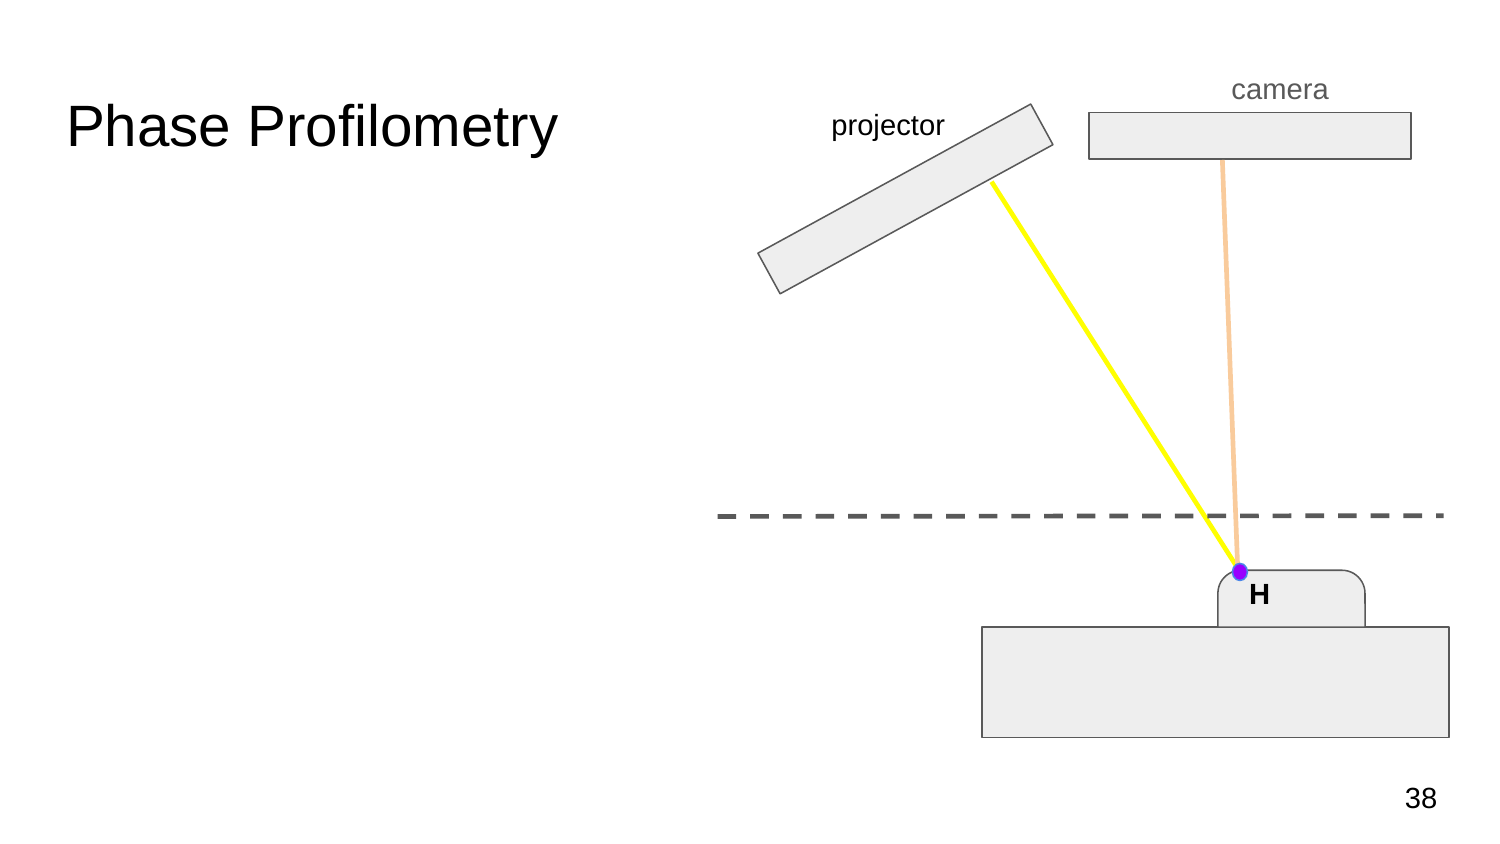

camera
# Phase Profilometry
projector

H

38